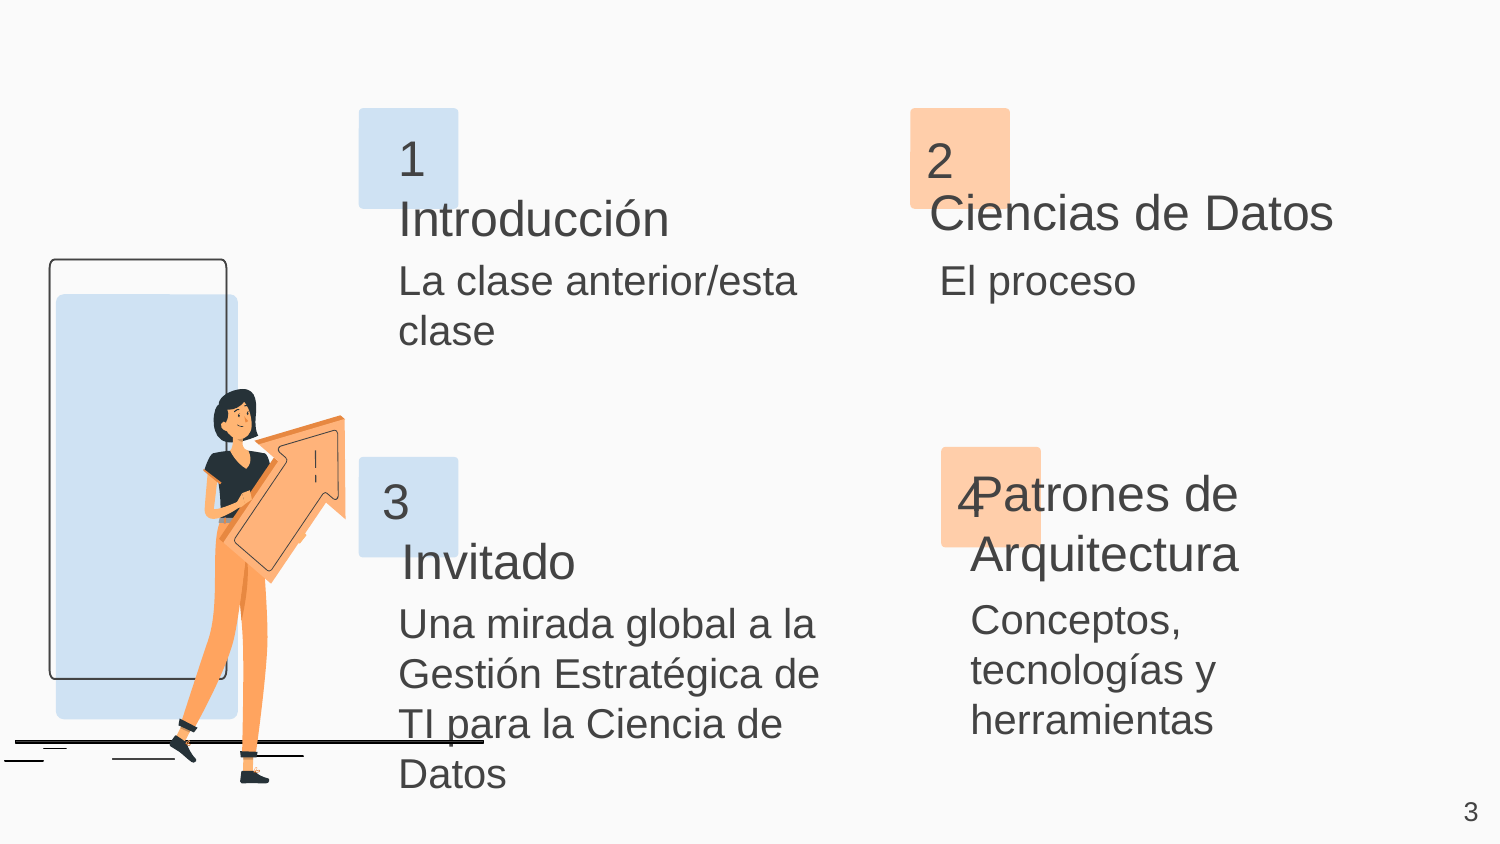

2
 Ciencias de Datos
# 1 Introducción
La clase anterior/esta clase
El proceso

4

3
Invitado
Conceptos, tecnologías y herramientas
Una mirada global a la Gestión Estratégica de TI para la Ciencia de Datos
Patrones de Arquitectura

3